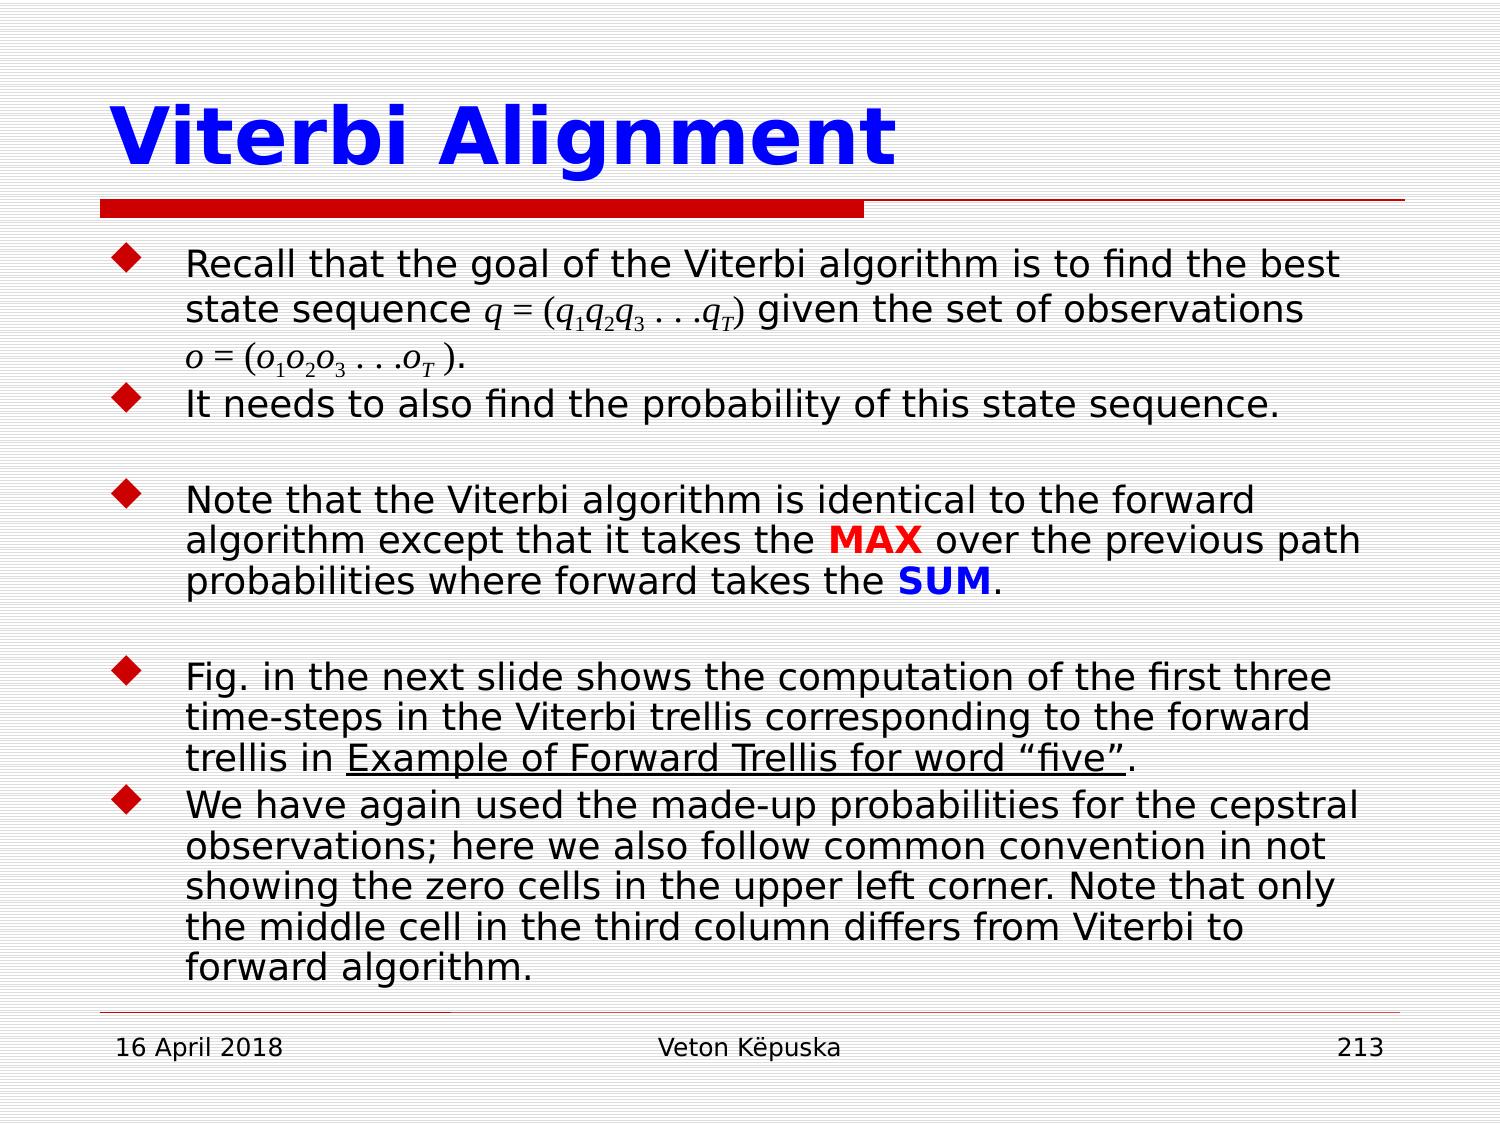

# Viterbi Alignment
Recall that the goal of the Viterbi algorithm is to find the best state sequence q = (q1q2q3 . . .qT) given the set of observations
o = (o1o2o3 . . .oT ).
It needs to also find the probability of this state sequence.

Note that the Viterbi algorithm is identical to the forward algorithm except that it takes the MAX over the previous path probabilities where forward takes the SUM.

Fig. in the next slide shows the computation of the first three time-steps in the Viterbi trellis corresponding to the forward trellis in Example of Forward Trellis for word “five”.
We have again used the made-up probabilities for the cepstral observations; here we also follow common convention in not showing the zero cells in the upper left corner. Note that only the middle cell in the third column differs from Viterbi to forward algorithm.
16 April 2018
Veton Këpuska
213